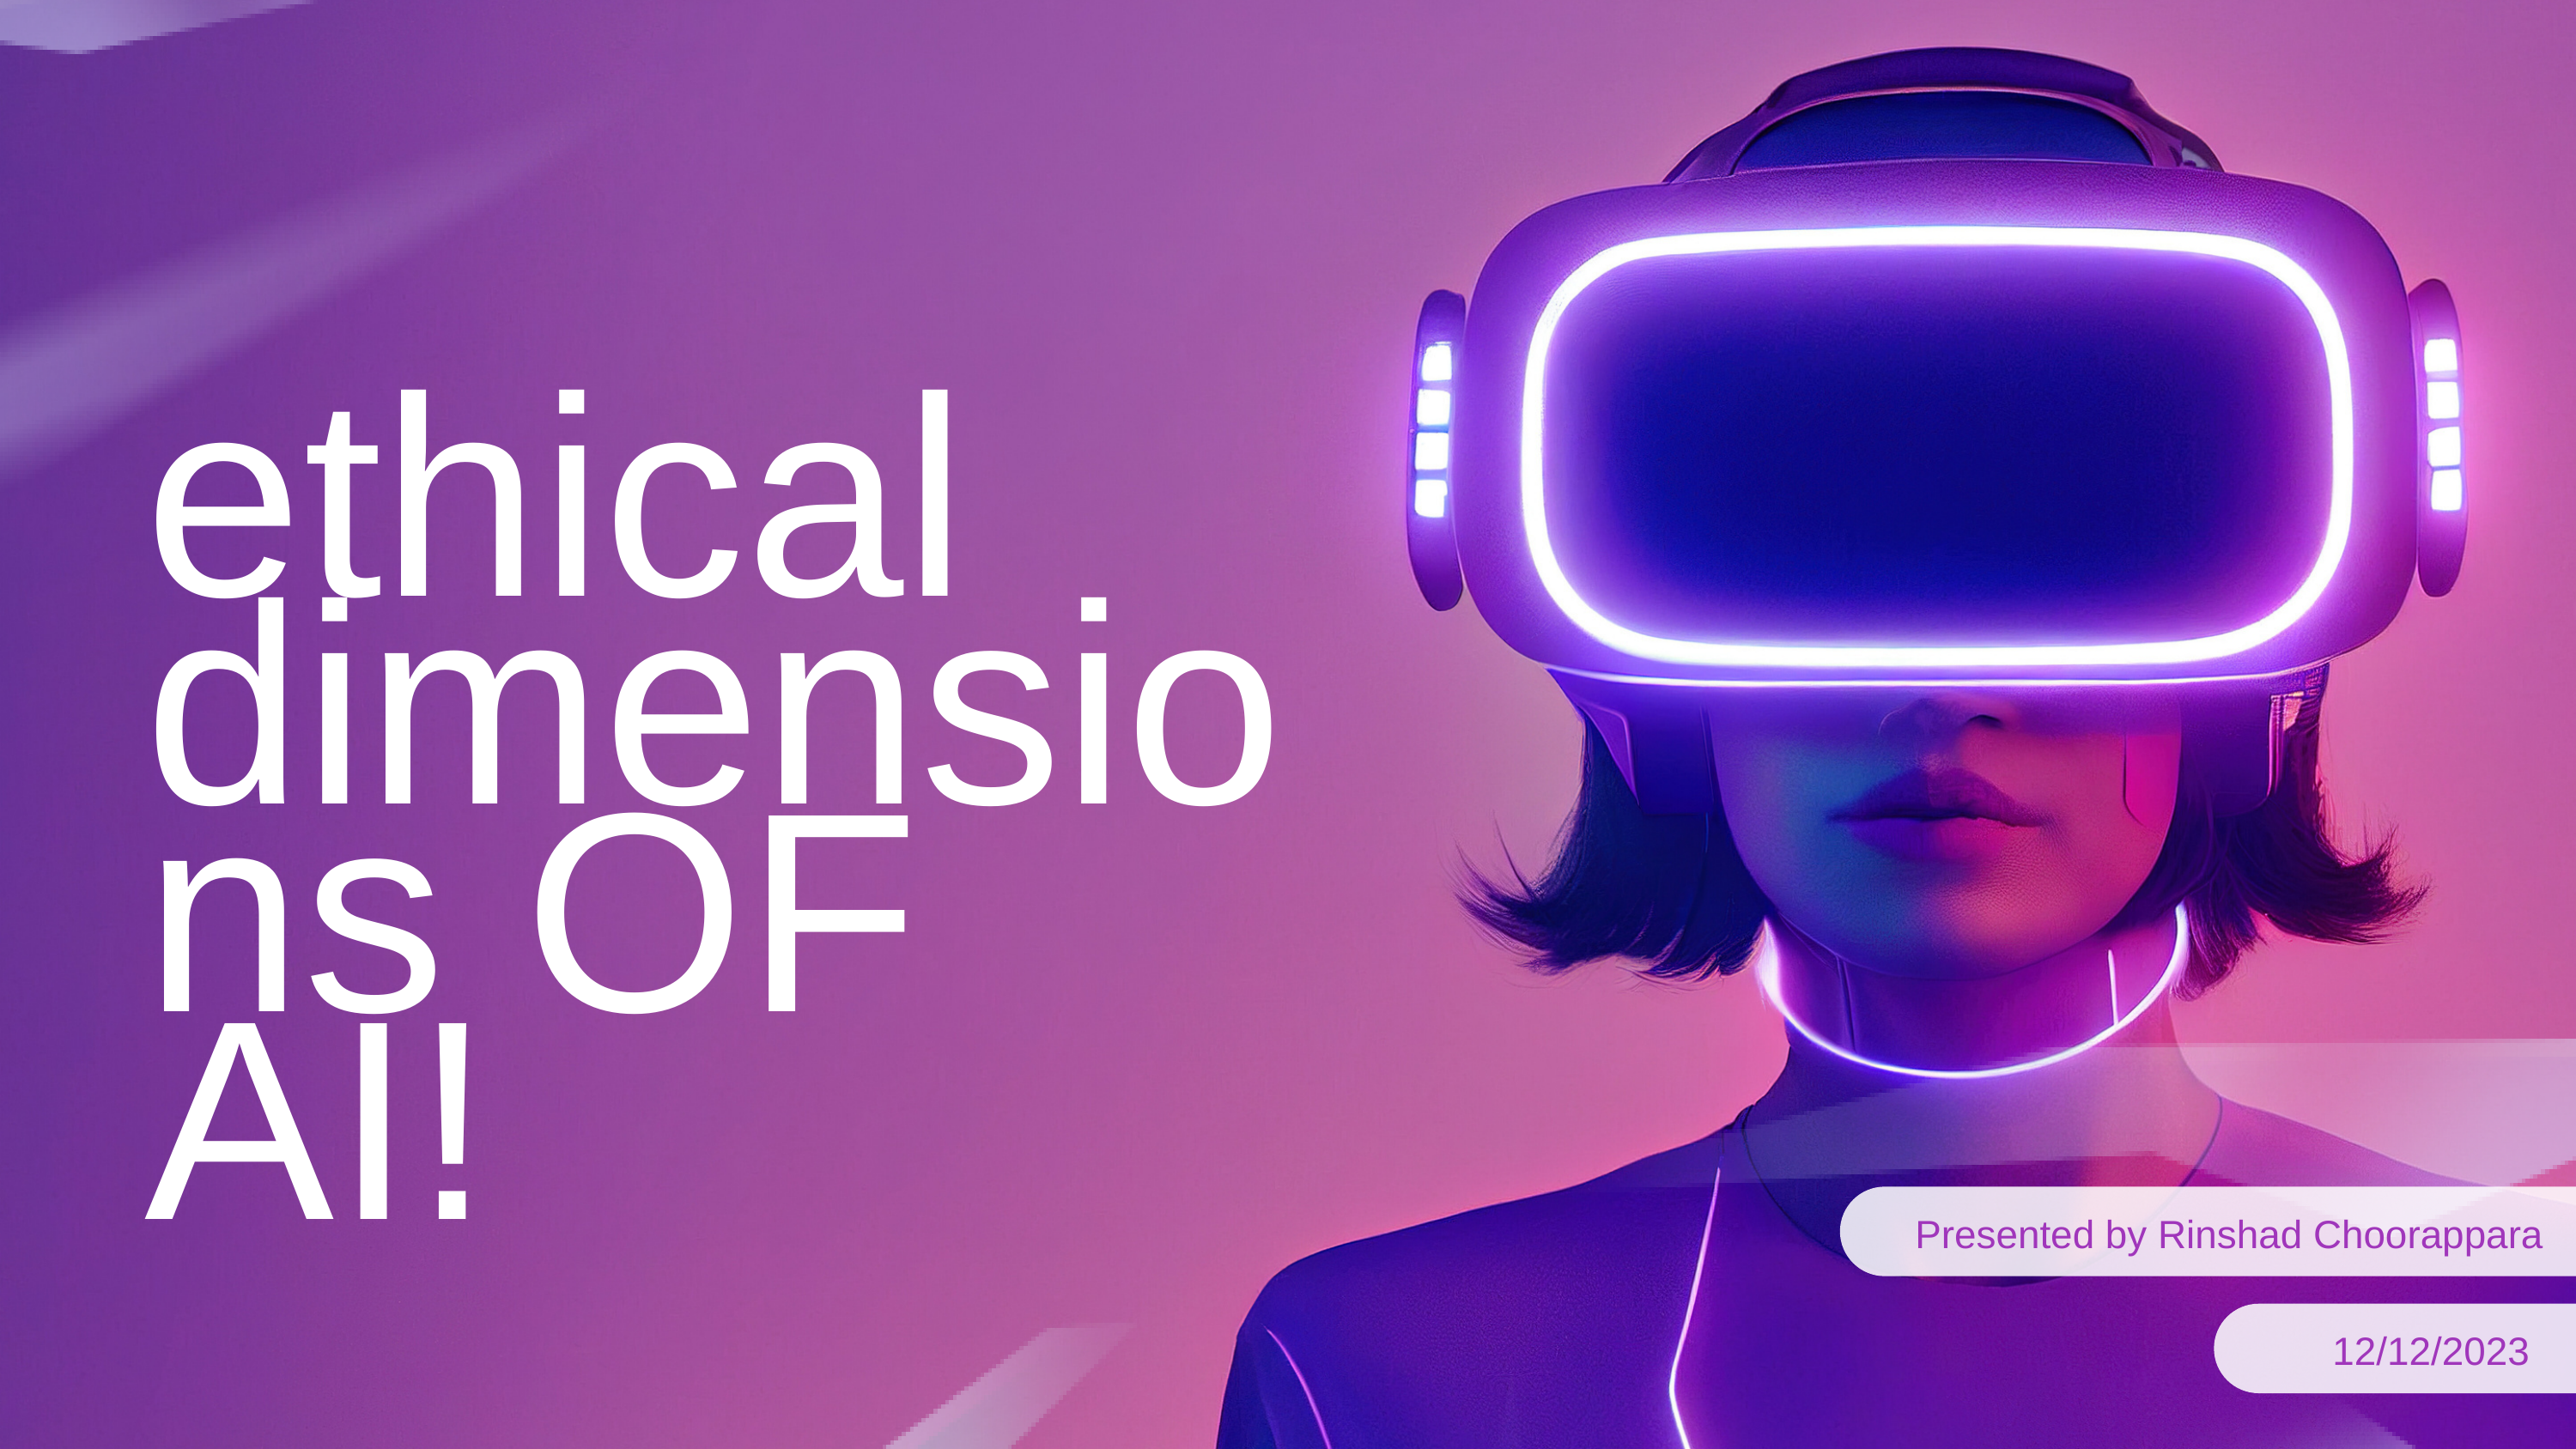

ethical dimensions OF AI!

Presented by Rinshad Choorappara

12/12/2023